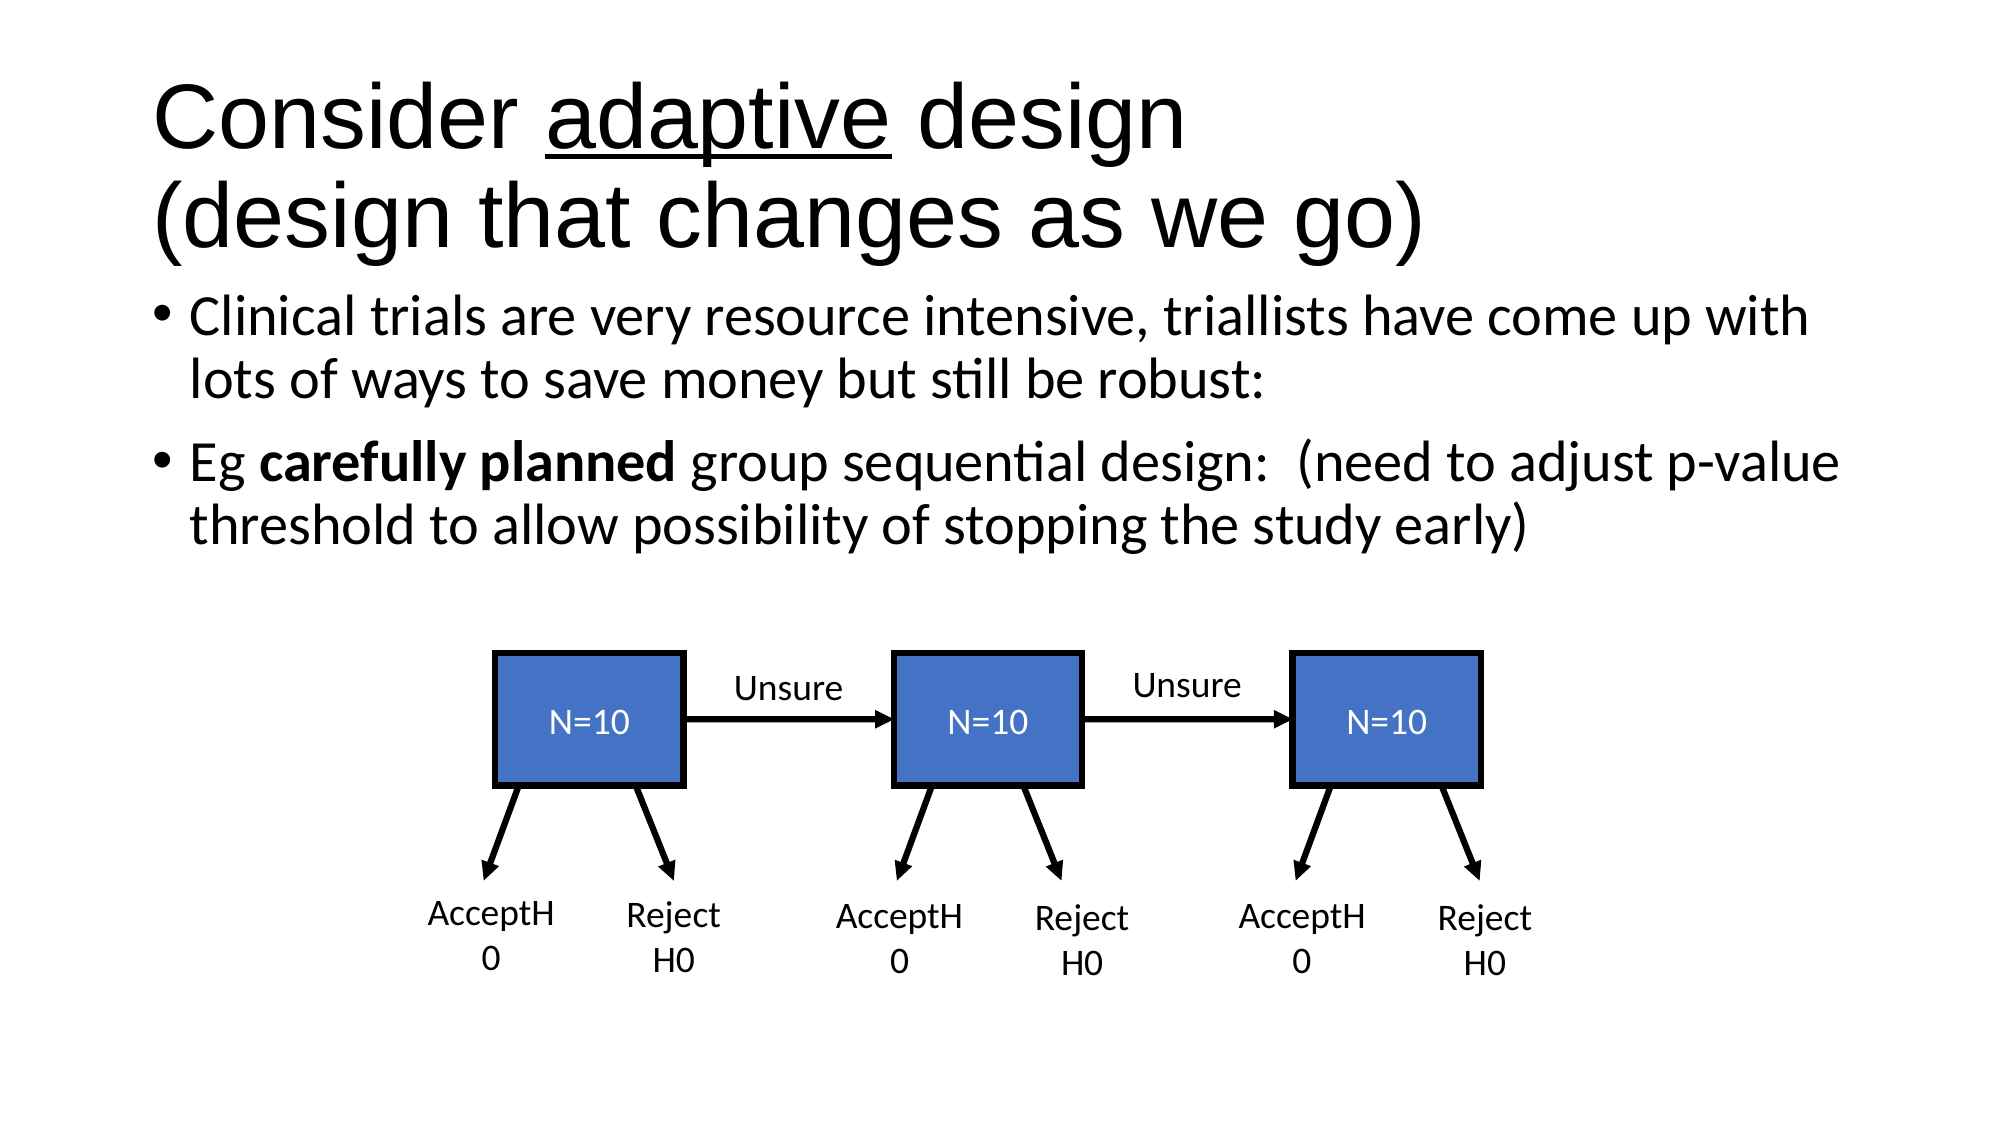

# Consider adaptive design (design that changes as we go)
Clinical trials are very resource intensive, triallists have come up with lots of ways to save money but still be robust:
Eg carefully planned group sequential design:  (need to adjust p-value threshold to allow possibility of stopping the study early)

N=10
N=10
Unsure
N=10
Unsure
AcceptH0
Reject H0
AcceptH0
AcceptH0
Reject H0
Reject H0